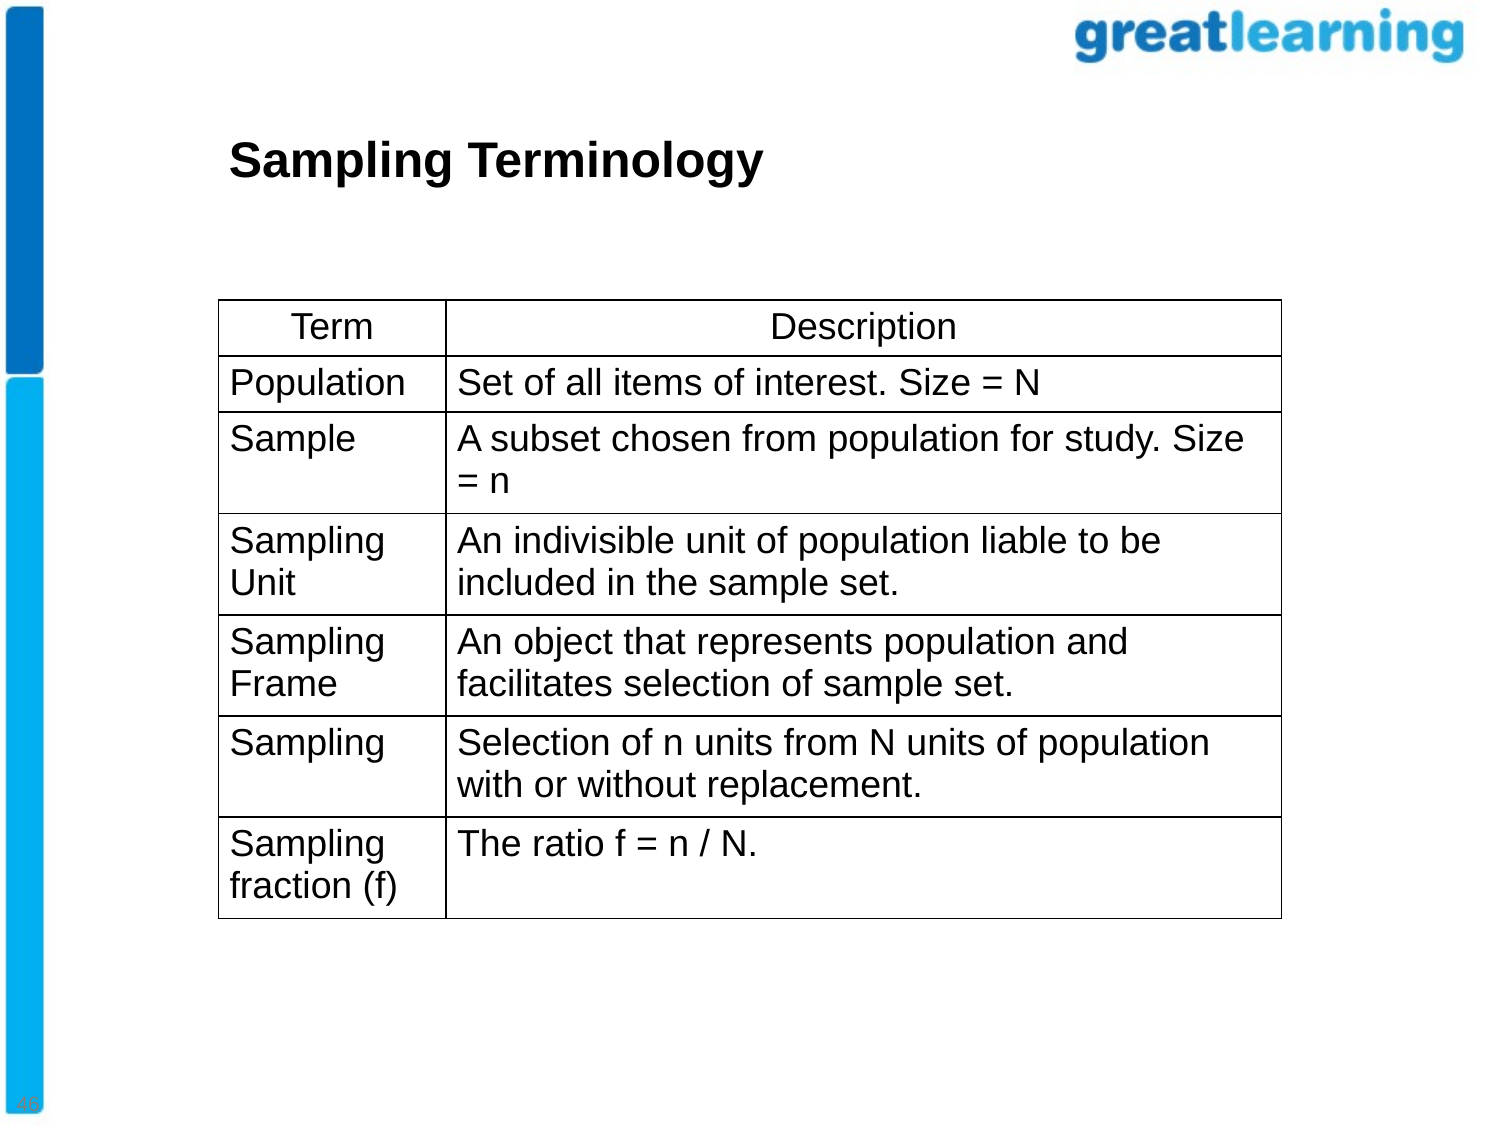

Sampling Terminology

| Term | Description |
| --- | --- |
| Population | Set of all items of interest. Size = N |
| Sample | A subset chosen from population for study. Size = n |
| Sampling Unit | An indivisible unit of population liable to be included in the sample set. |
| Sampling Frame | An object that represents population and facilitates selection of sample set. |
| Sampling | Selection of n units from N units of population with or without replacement. |
| Sampling fraction (f) | The ratio f = n / N. |